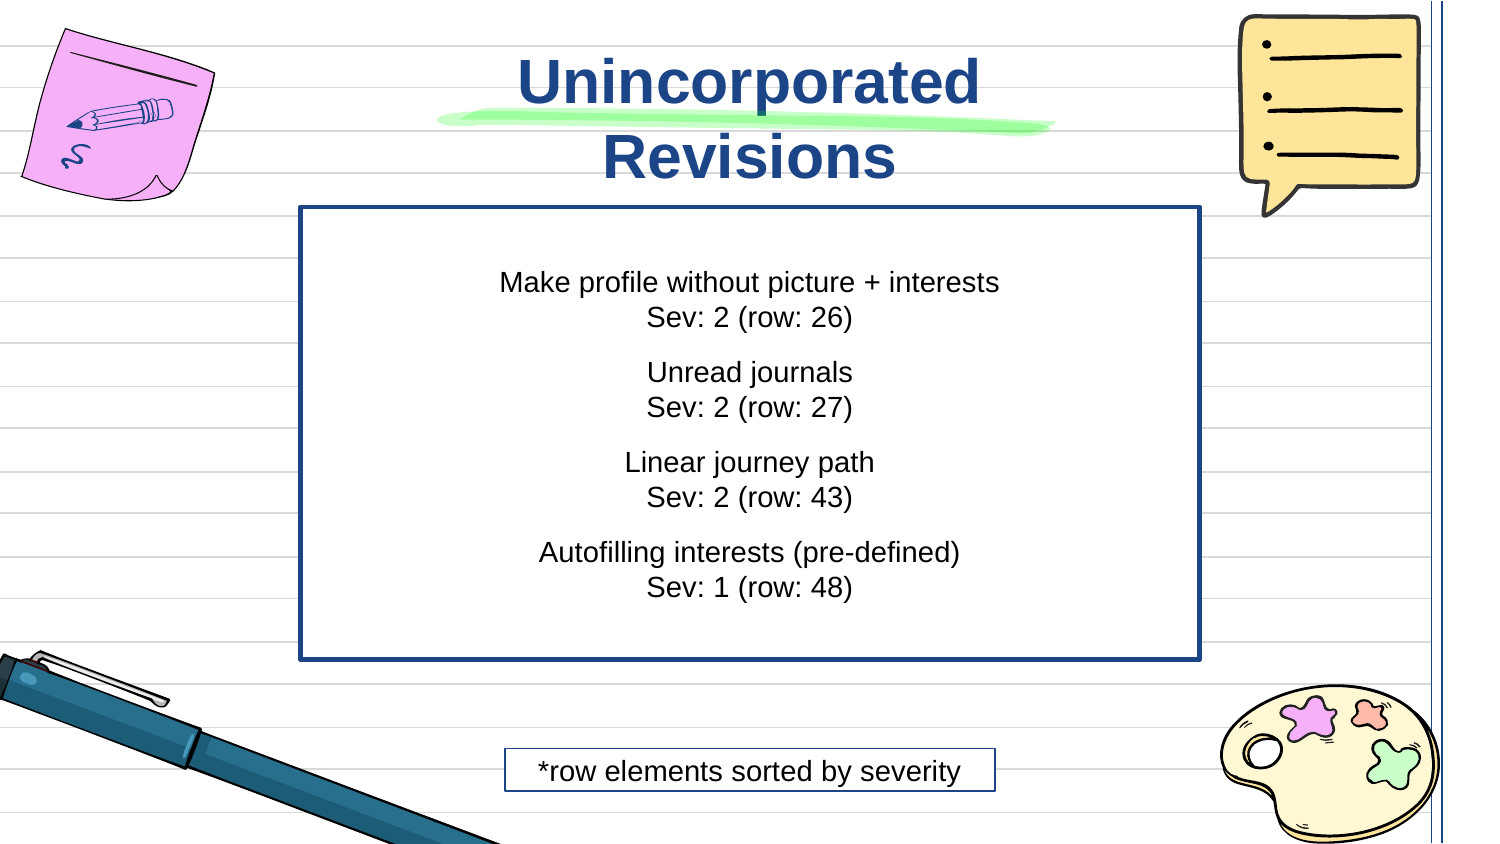

Unincorporated Revisions

Make profile without picture + interests
Sev: 2 (row: 26)

Unread journals
Sev: 2 (row: 27)

Linear journey path
Sev: 2 (row: 43)

Autofilling interests (pre-defined)
Sev: 1 (row: 48)

*row elements sorted by severity